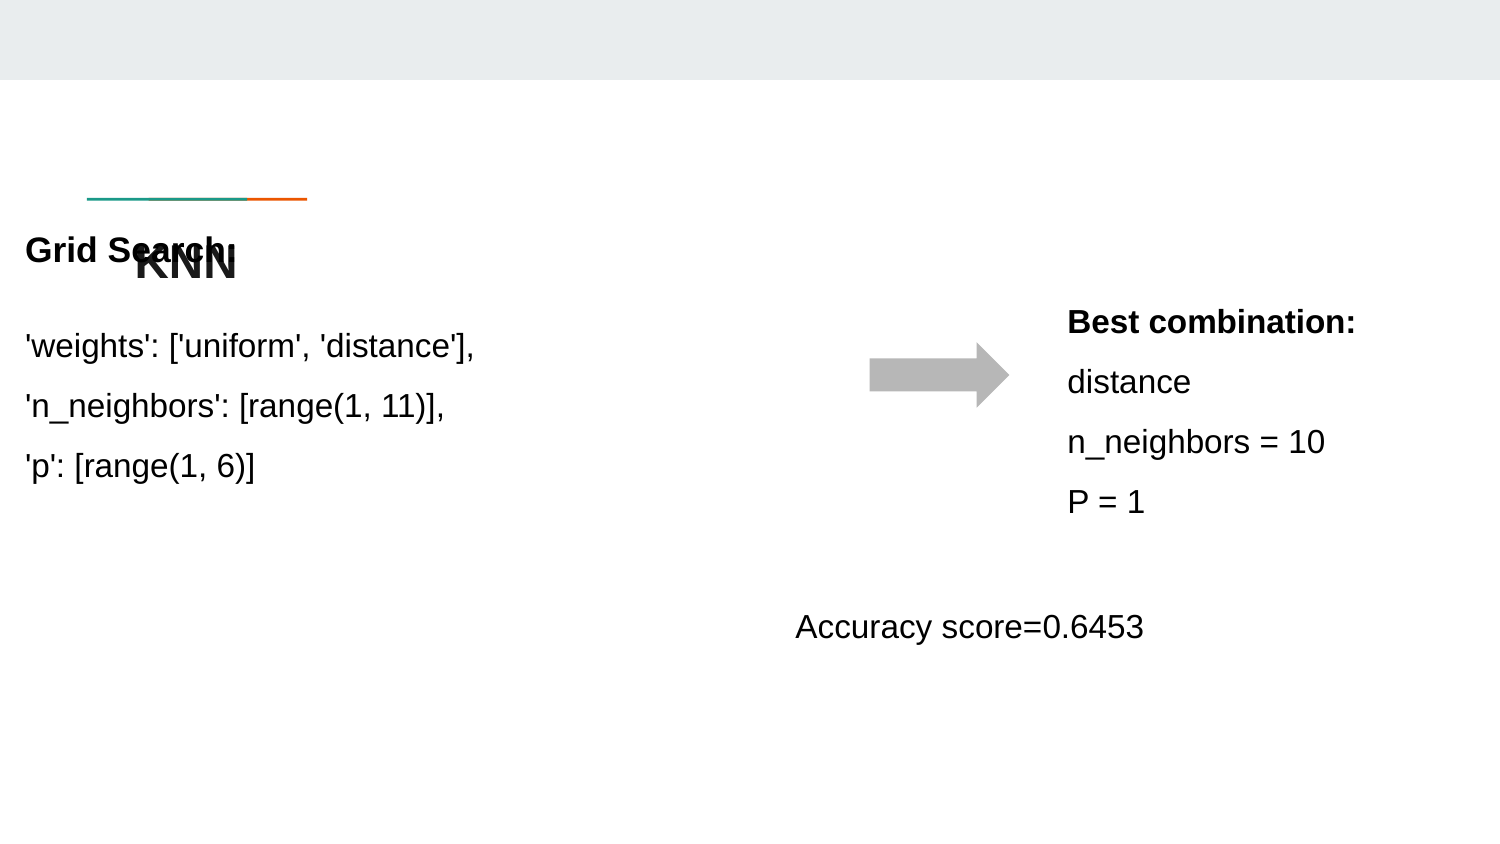

Grid Search:

'weights': ['uniform', 'distance'],
'n_neighbors': [range(1, 11)],
'p': [range(1, 6)]

# KNN
Best combination:
distance
n_neighbors = 10
P = 1

Accuracy score=0.6453